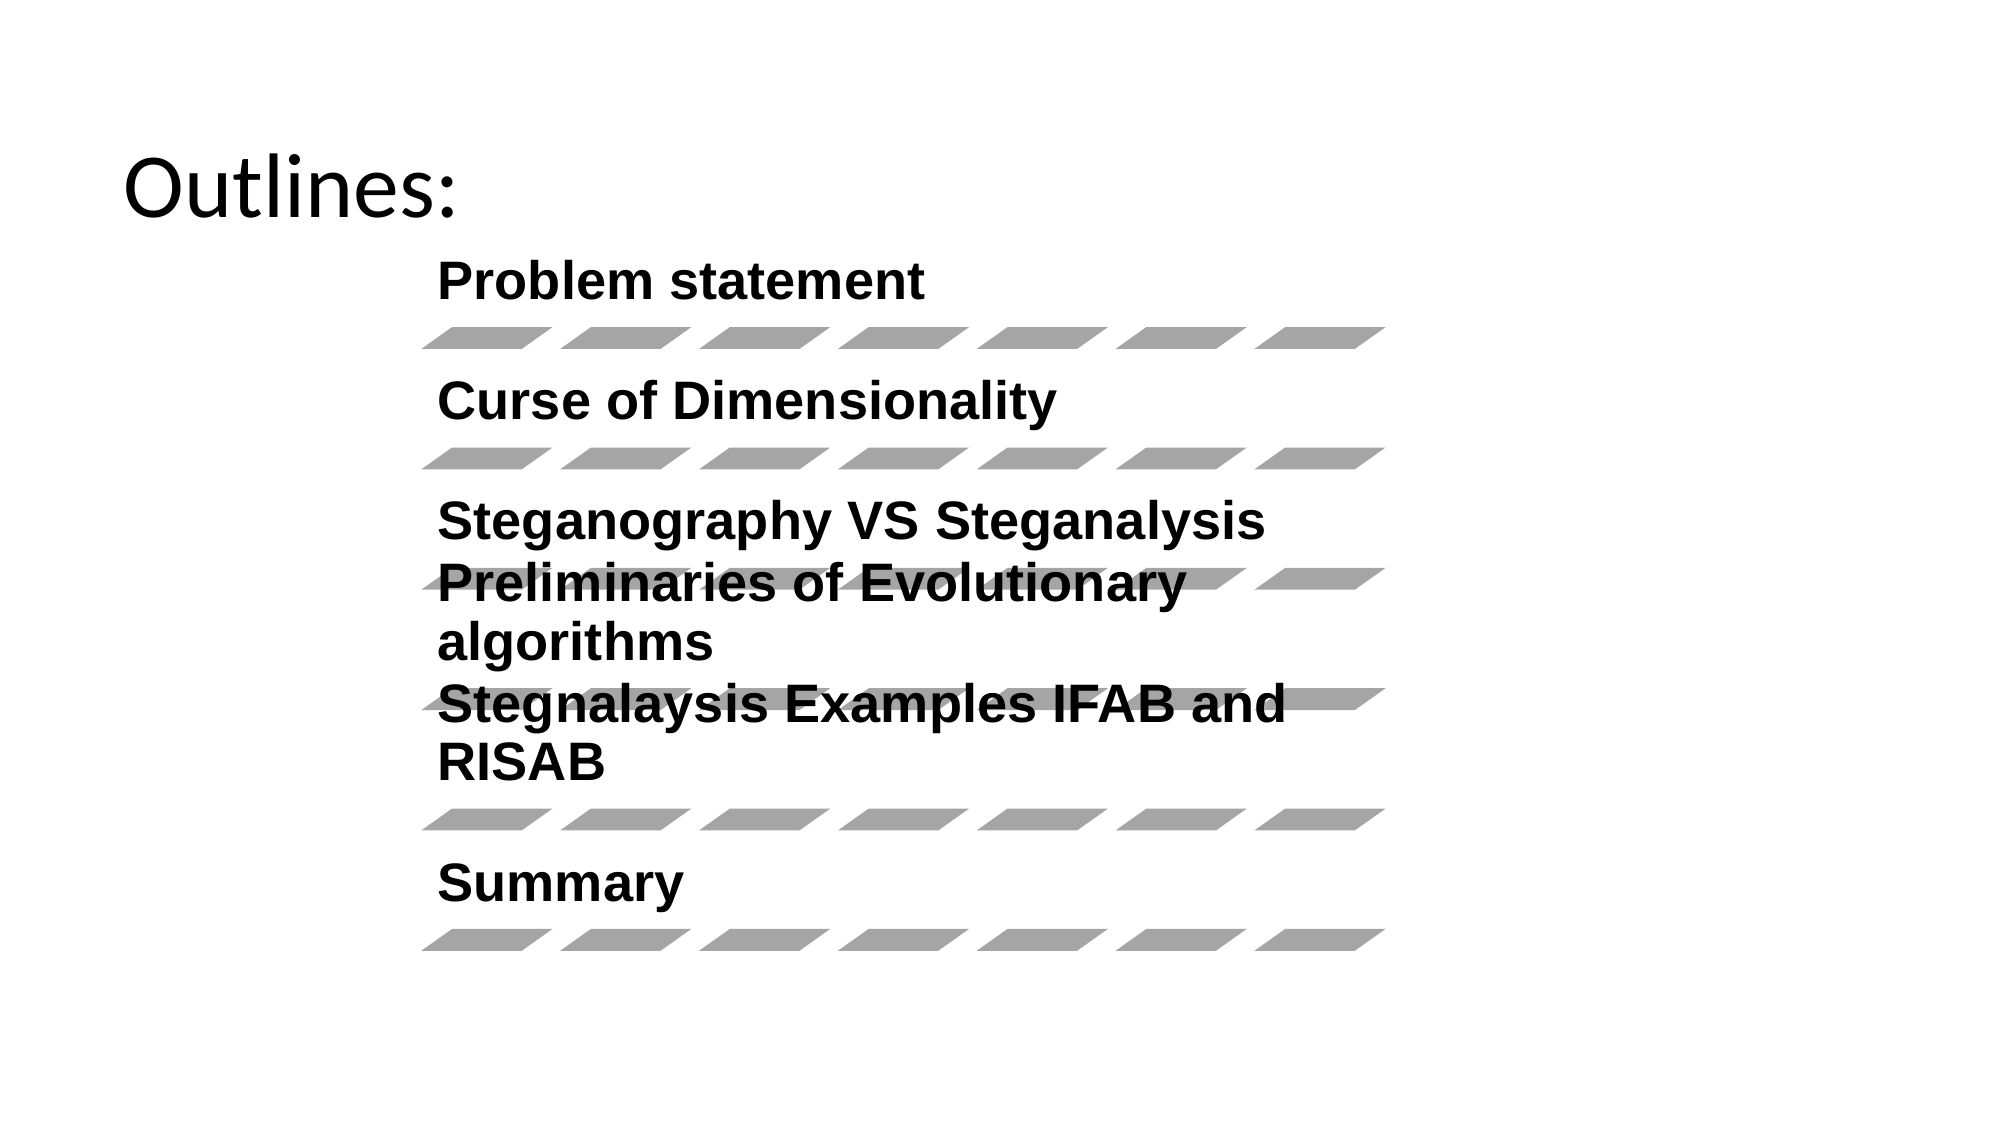

# Outlines:
Problem statement
Curse of Dimensionality
Steganography VS Steganalysis
Preliminaries of Evolutionary algorithms
Stegnalaysis Examples IFAB and RISAB
Summary